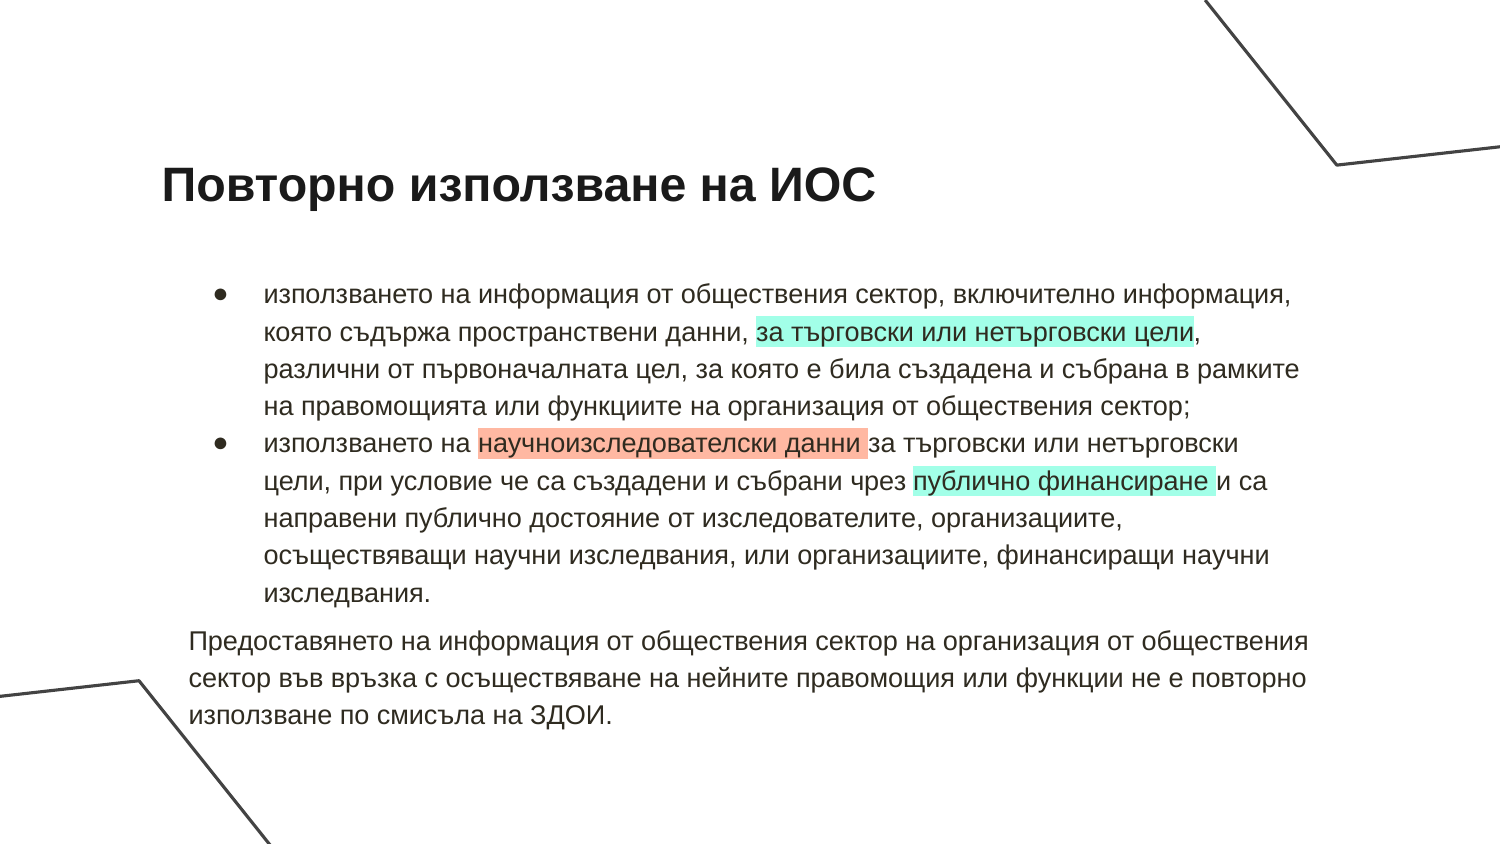

# Повторно използване на ИОС

използването на информация от обществения сектор, включително информация, която съдържа пространствени данни, за търговски или нетърговски цели, различни от първоначалната цел, за която е била създадена и събрана в рамките на правомощията или функциите на организация от обществения сектор;
използването на научноизследователски данни за търговски или нетърговски цели, при условие че са създадени и събрани чрез публично финансиране и са направени публично достояние от изследователите, организациите, осъществяващи научни изследвания, или организациите, финансиращи научни изследвания.
Предоставянето на информация от обществения сектор на организация от обществения сектор във връзка с осъществяване на нейните правомощия или функции не е повторно използване по смисъла на ЗДОИ.